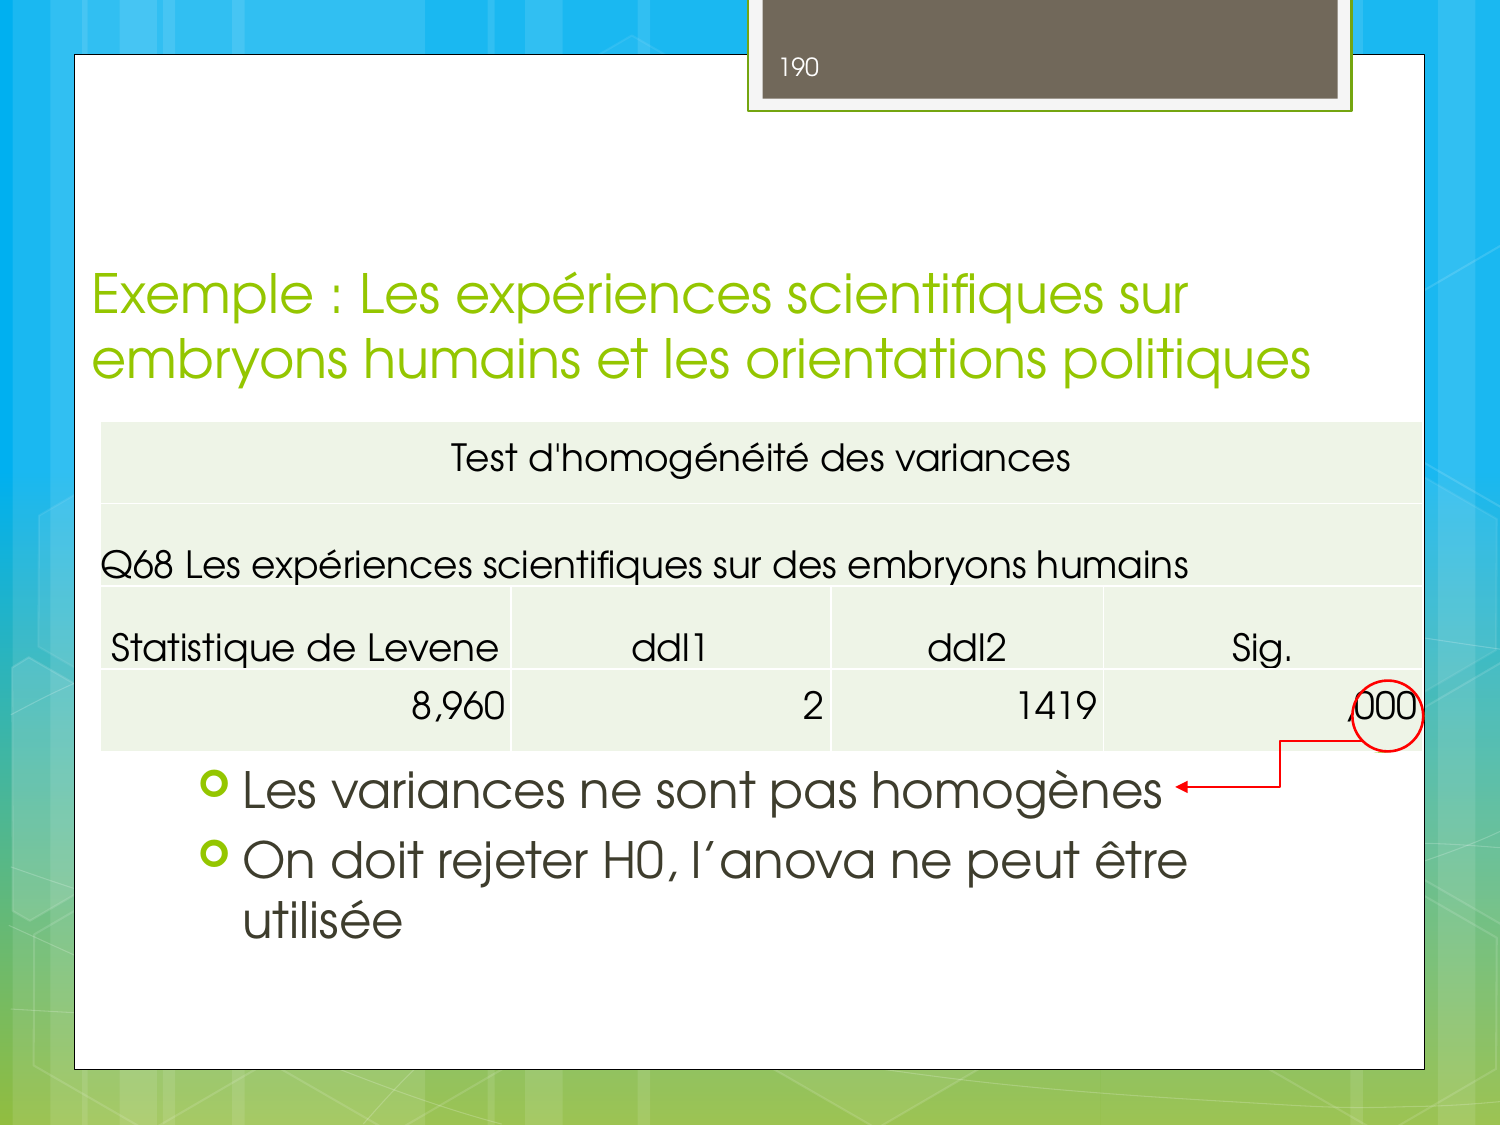

190
# Exemple : Les expériences scientifiques sur embryons humains et les orientations politiques
| Test d'homogénéité des variances |  |  |  |
| --- | --- | --- | --- |
| Q68 Les expériences scientifiques sur des embryons humains |  |  |  |
| Statistique de Levene | ddl1 | ddl2 | Sig. |
| 8,960 | 2 | 1419 | ,000 |

Les variances ne sont pas homogènes
On doit rejeter H0, l’anova ne peut être utilisée